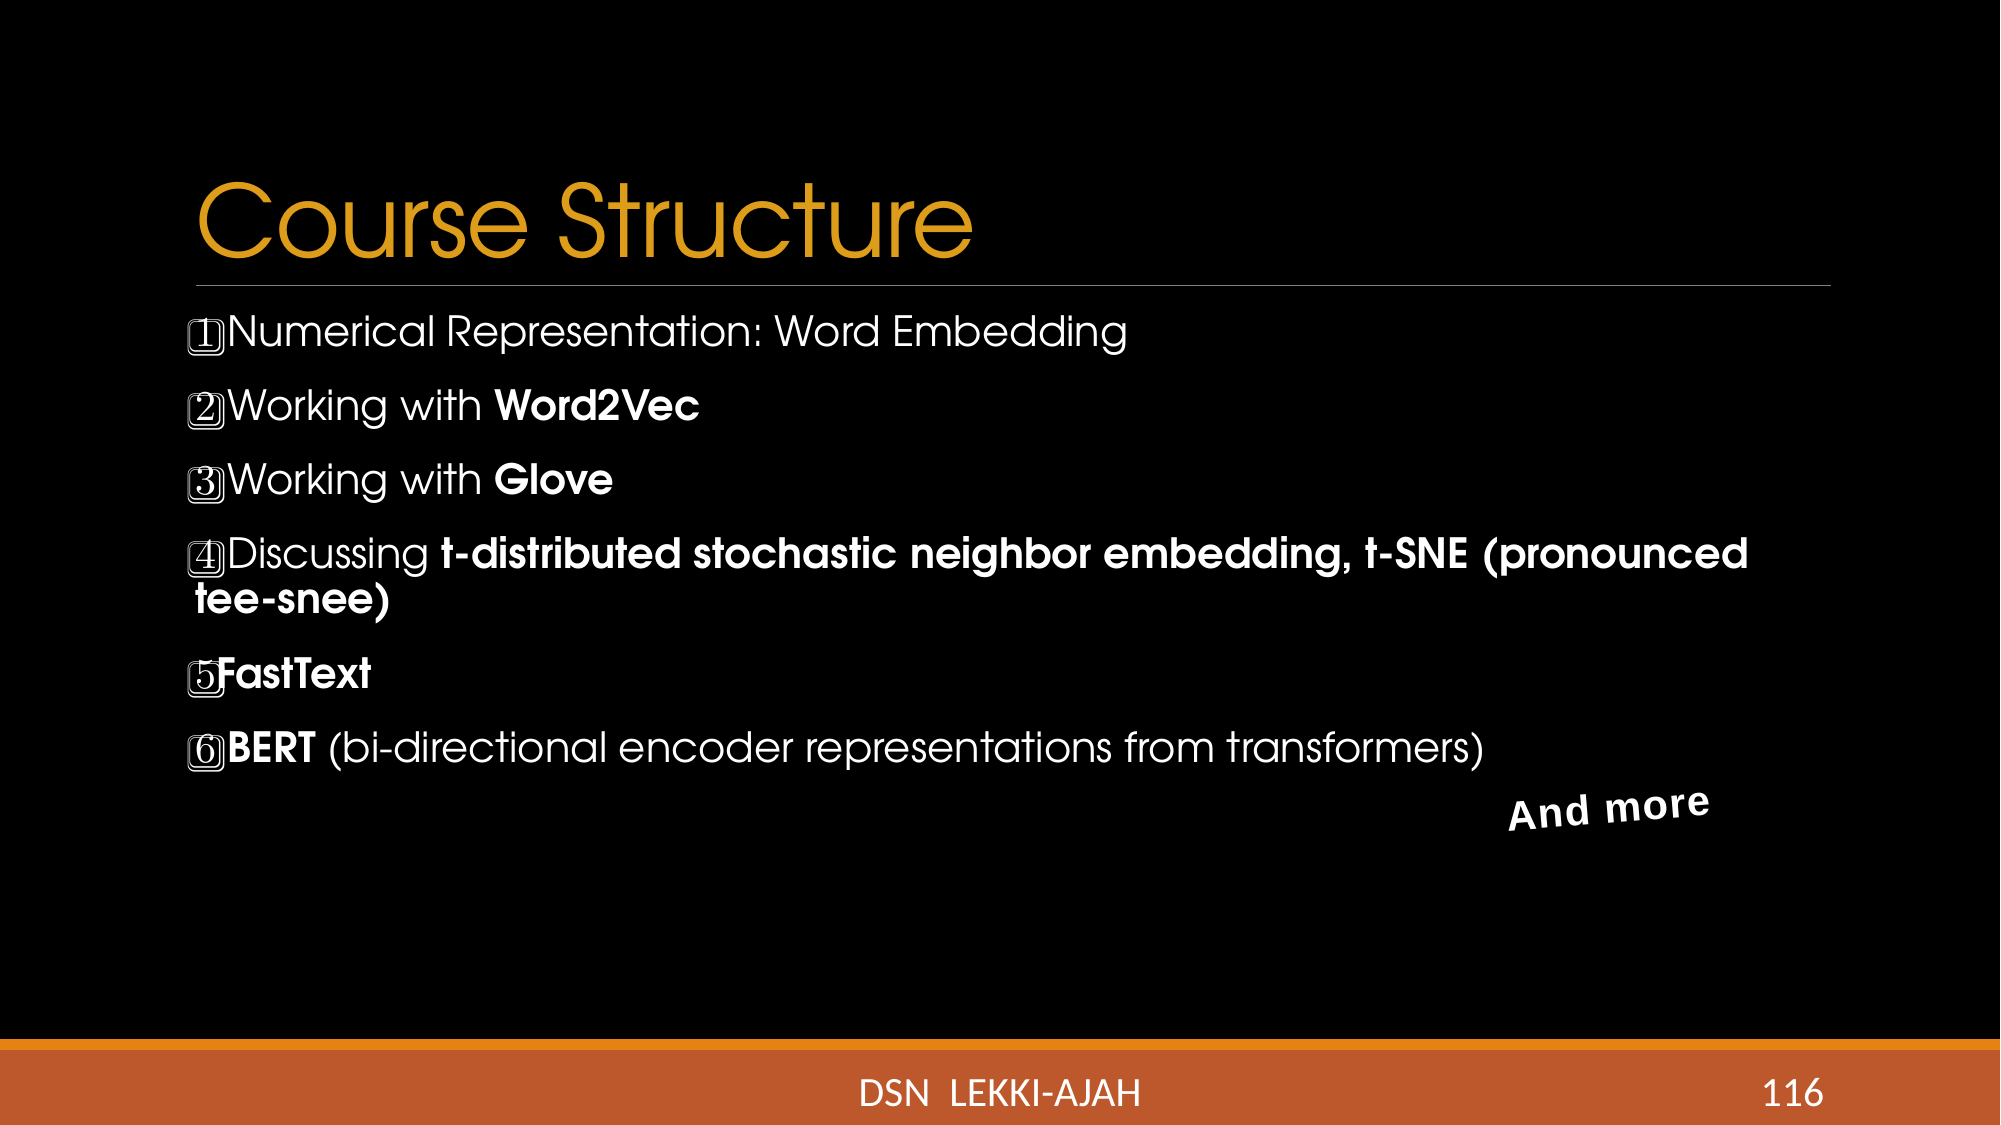

# Course Structure
1️⃣ Numerical Representation: Word Embedding
2️⃣ Working with Word2Vec
3️⃣ Working with Glove
4️⃣ Discussing t-distributed stochastic neighbor embedding, t-SNE (pronounced tee-snee)
5️⃣FastText
6️⃣ BERT (bi-directional encoder representations from transformers)
And more
DSN  LEKKI-AJAH
116